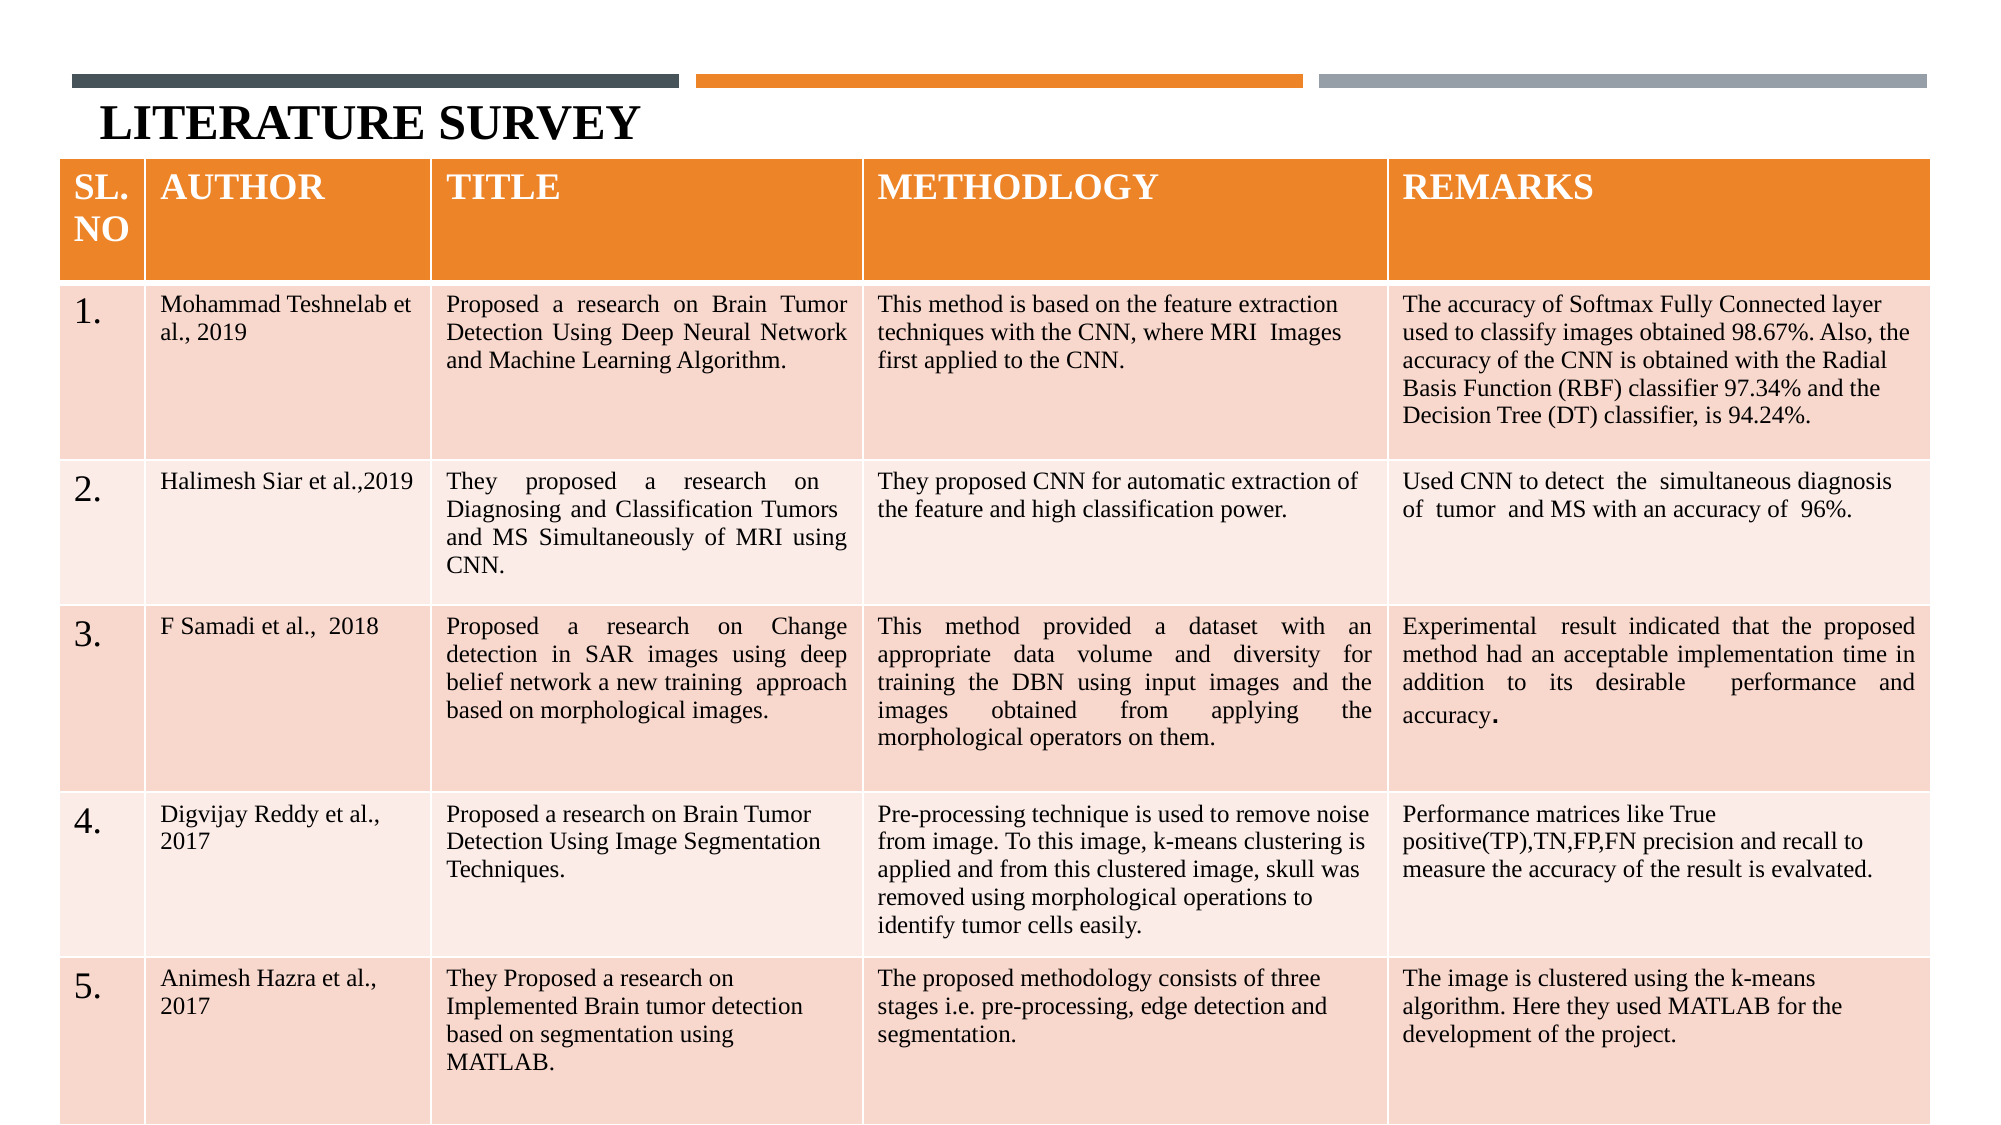

Literature survey
| SL.NO | AUTHOR | TITLE | METHODLOGY | REMARKS |
| --- | --- | --- | --- | --- |
| 1. | Mohammad Teshnelab et al., 2019 | Proposed a research on Brain Tumor Detection Using Deep Neural Network and Machine Learning Algorithm. | This method is based on the feature extraction techniques with the CNN, where MRI Images first applied to the CNN. | The accuracy of Softmax Fully Connected layer used to classify images obtained 98.67%. Also, the accuracy of the CNN is obtained with the Radial Basis Function (RBF) classifier 97.34% and the Decision Tree (DT) classifier, is 94.24%. |
| 2. | Halimesh Siar et al.,2019 | They proposed a research on Diagnosing and Classification Tumors and MS Simultaneously of MRI using CNN. | They proposed CNN for automatic extraction of the feature and high classification power. | Used CNN to detect the simultaneous diagnosis of tumor and MS with an accuracy of 96%. |
| 3. | F Samadi et al., 2018 | Proposed a research on Change detection in SAR images using deep belief network a new training approach based on morphological images. | This method provided a dataset with an appropriate data volume and diversity for training the DBN using input images and the images obtained from applying the morphological operators on them. | Experimental result indicated that the proposed method had an acceptable implementation time in addition to its desirable performance and accuracy. |
| 4. | Digvijay Reddy et al., 2017 | Proposed a research on Brain Tumor Detection Using Image Segmentation Techniques. | Pre-processing technique is used to remove noise from image. To this image, k-means clustering is applied and from this clustered image, skull was removed using morphological operations to identify tumor cells easily. | Performance matrices like True positive(TP),TN,FP,FN precision and recall to measure the accuracy of the result is evalvated. |
| 5. | Animesh Hazra et al., 2017 | They Proposed a research on Implemented Brain tumor detection based on segmentation using MATLAB. | The proposed methodology consists of three stages i.e. pre-processing, edge detection and segmentation. | The image is clustered using the k-means algorithm. Here they used MATLAB for the development of the project. |